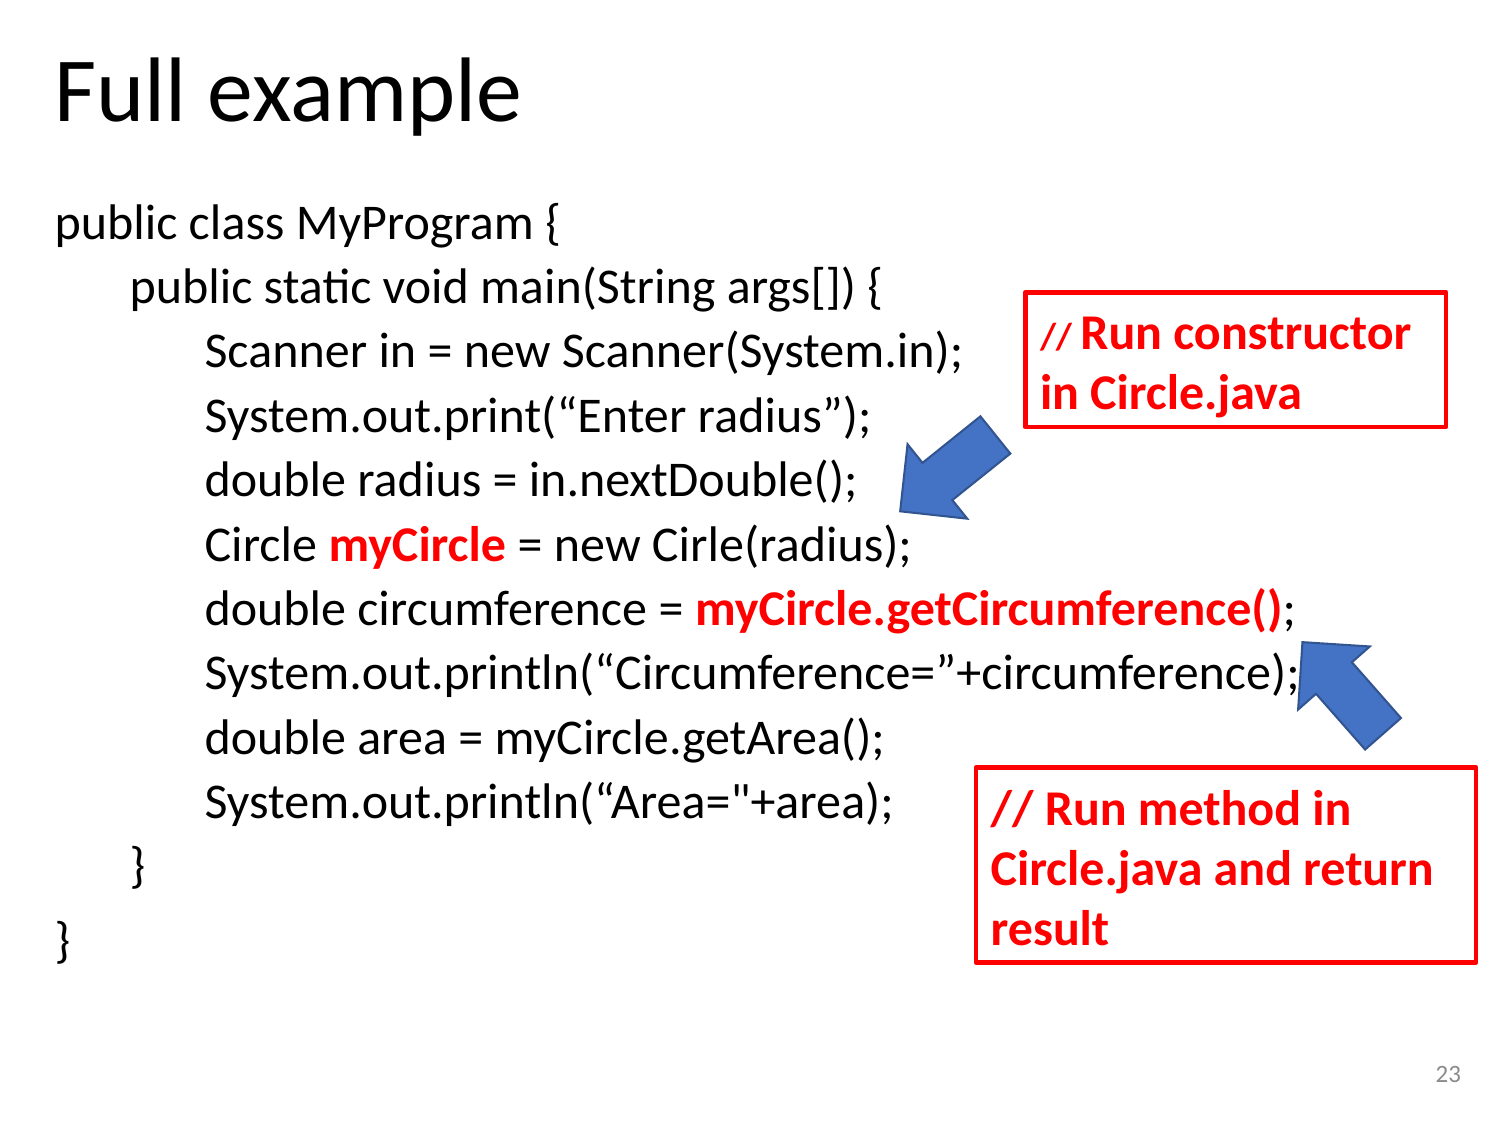

# Full example
public class MyProgram {
public static void main(String args[]) {
Scanner in = new Scanner(System.in);
System.out.print(“Enter radius”);
double radius = in.nextDouble();
Circle myCircle = new Cirle(radius);
double circumference = myCircle.getCircumference();
System.out.println(“Circumference=”+circumference);
double area = myCircle.getArea();
System.out.println(“Area="+area);
}
}

// Run constructor in Circle.java

// Run method in Circle.java and return result
23